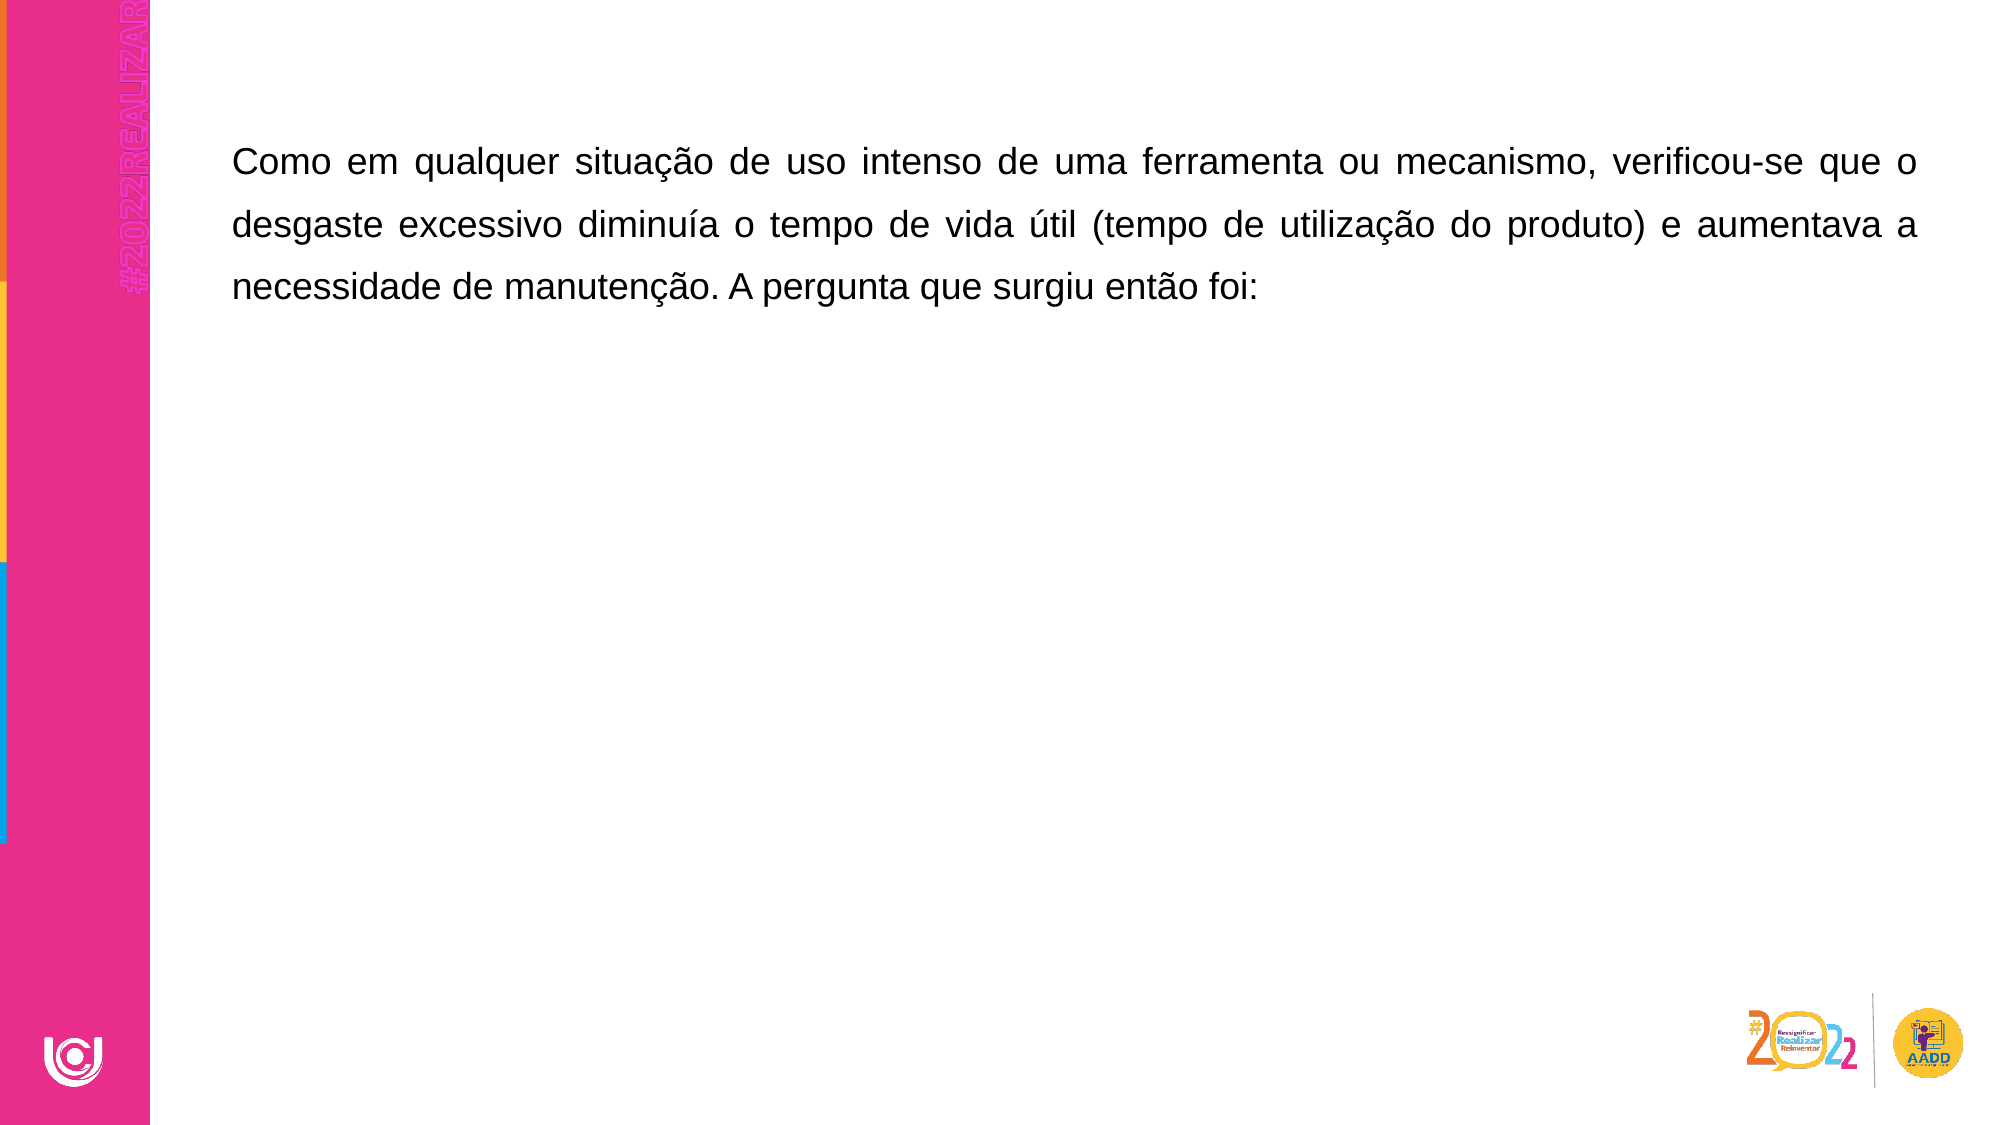

Como em qualquer situação de uso intenso de uma ferramenta ou mecanismo, verificou-se que o desgaste excessivo diminuía o tempo de vida útil (tempo de utilização do produto) e aumentava a necessidade de manutenção. A pergunta que surgiu então foi: